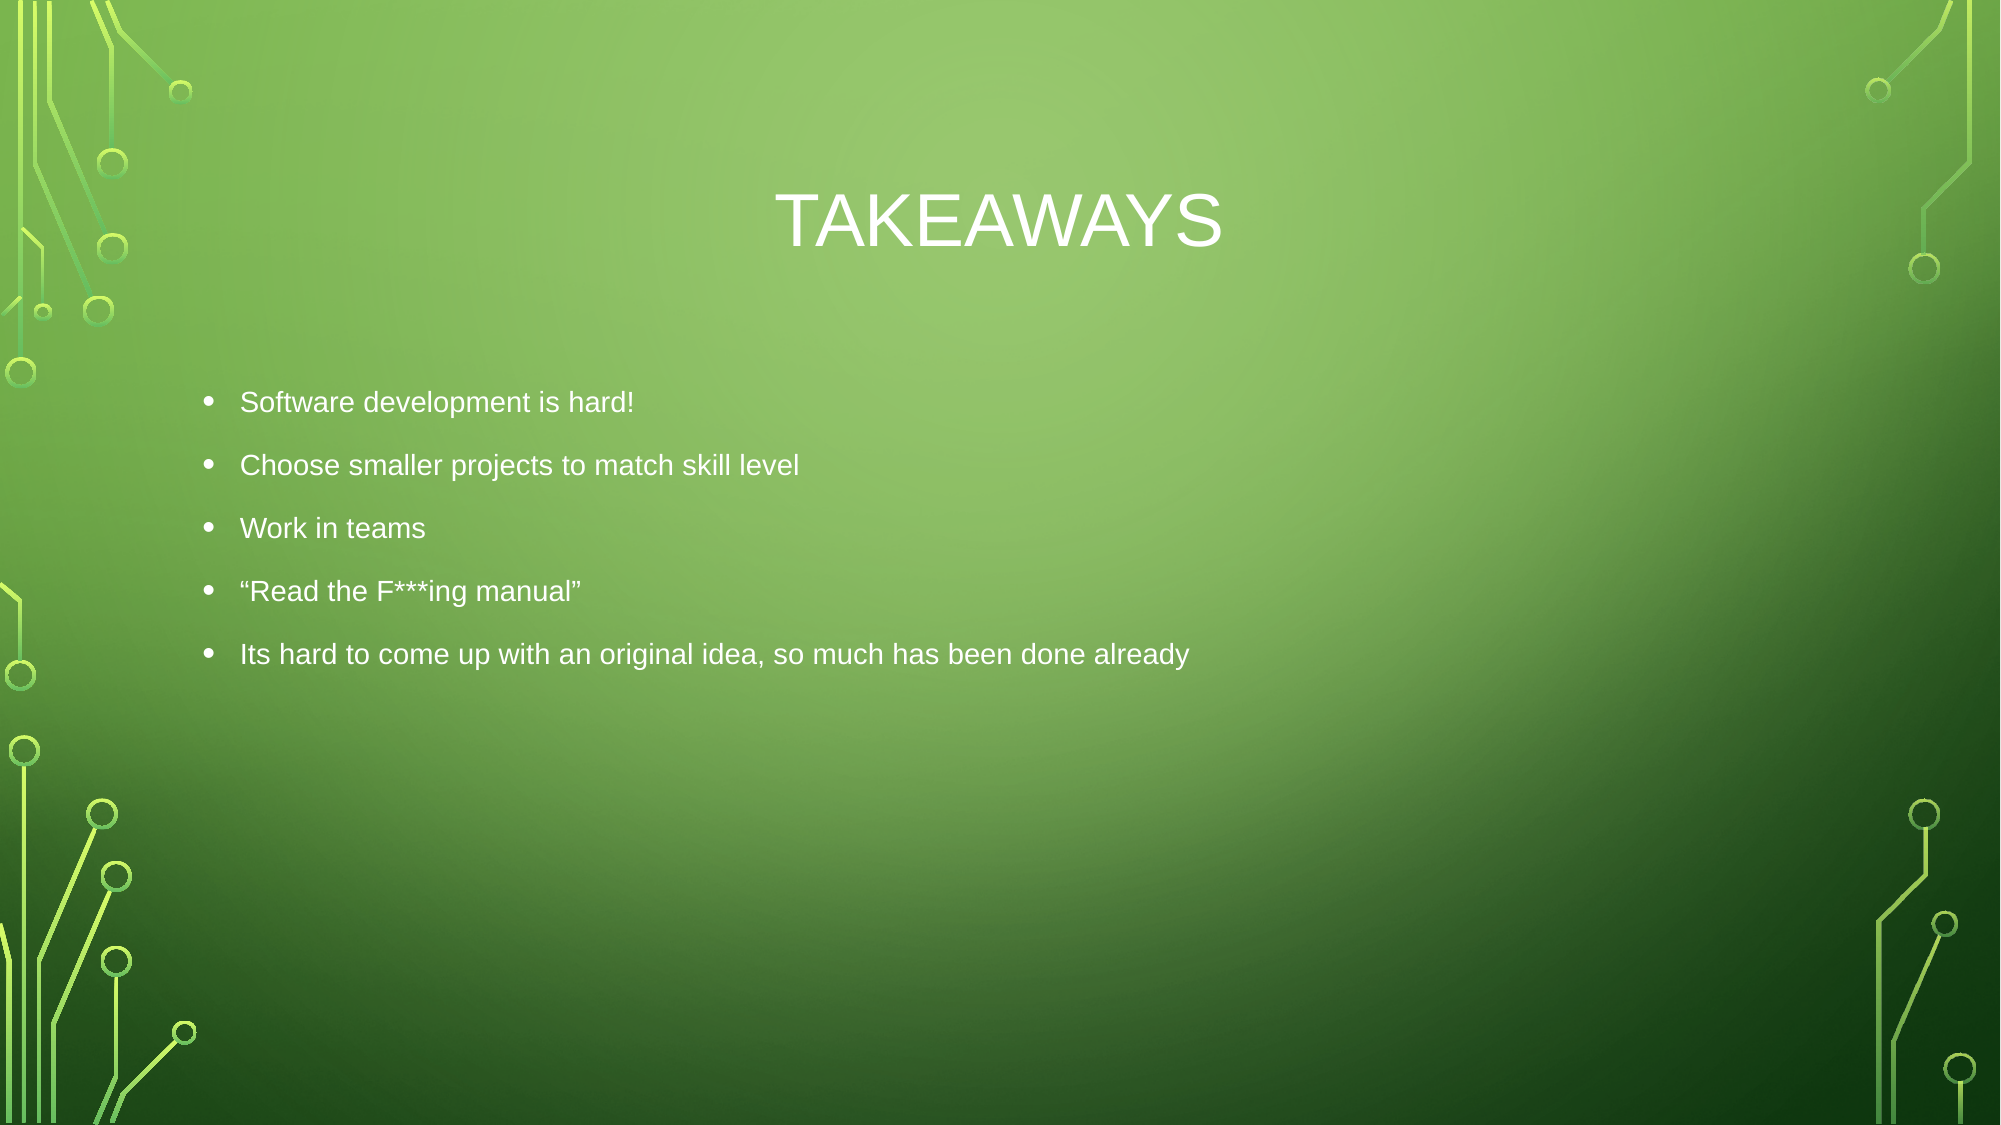

# Takeaways
Software development is hard!
Choose smaller projects to match skill level
Work in teams
“Read the F***ing manual”
Its hard to come up with an original idea, so much has been done already